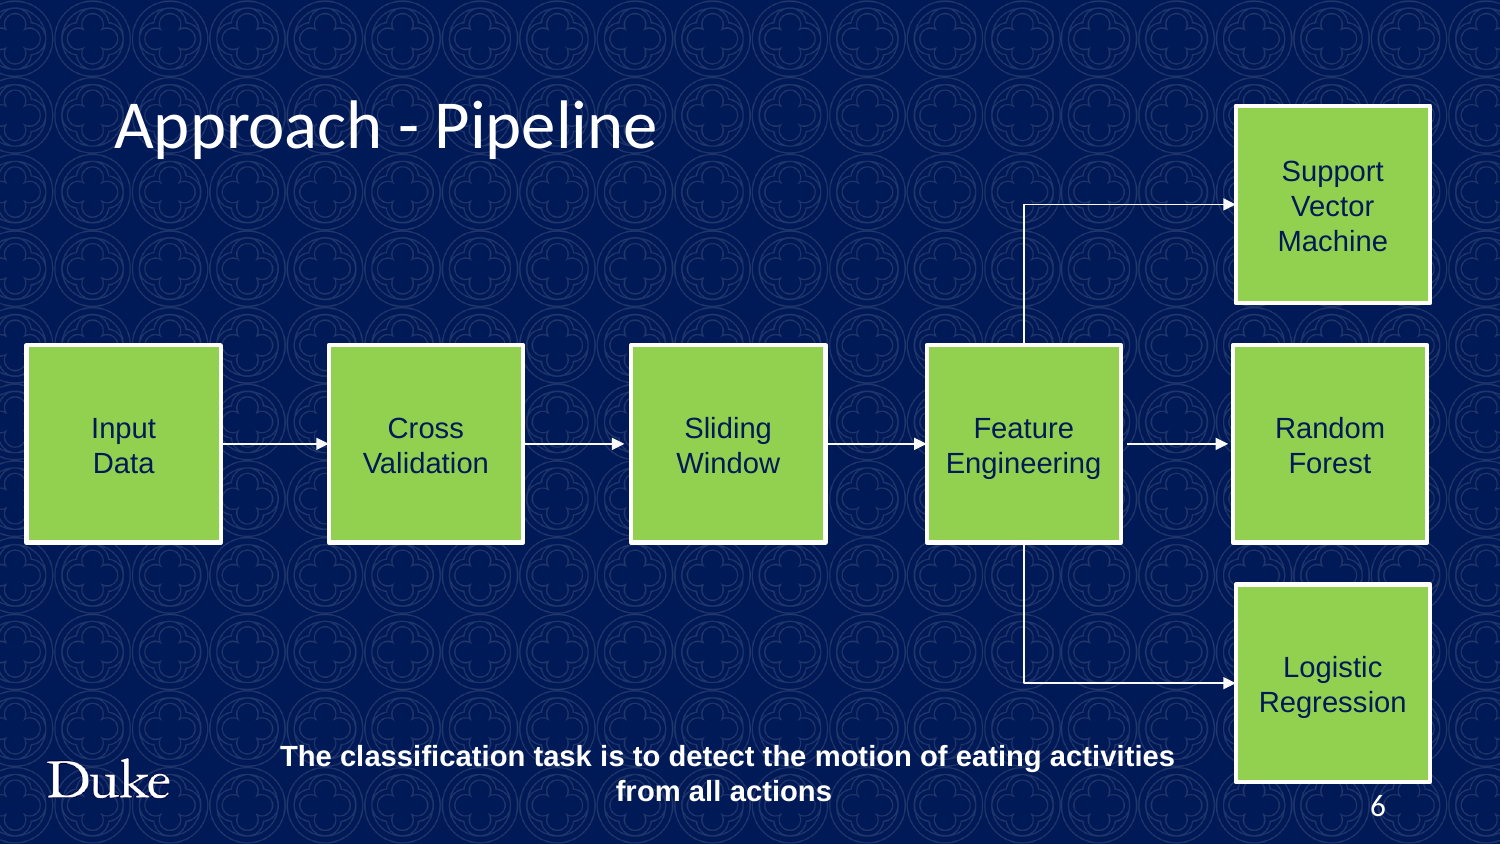

# Approach - Pipeline
Support Vector Machine
Random Forest
Feature Engineering
Sliding Window
Input
Data
Cross Validation
Logistic Regression
The classification task is to detect the motion of eating activities from all actions
6